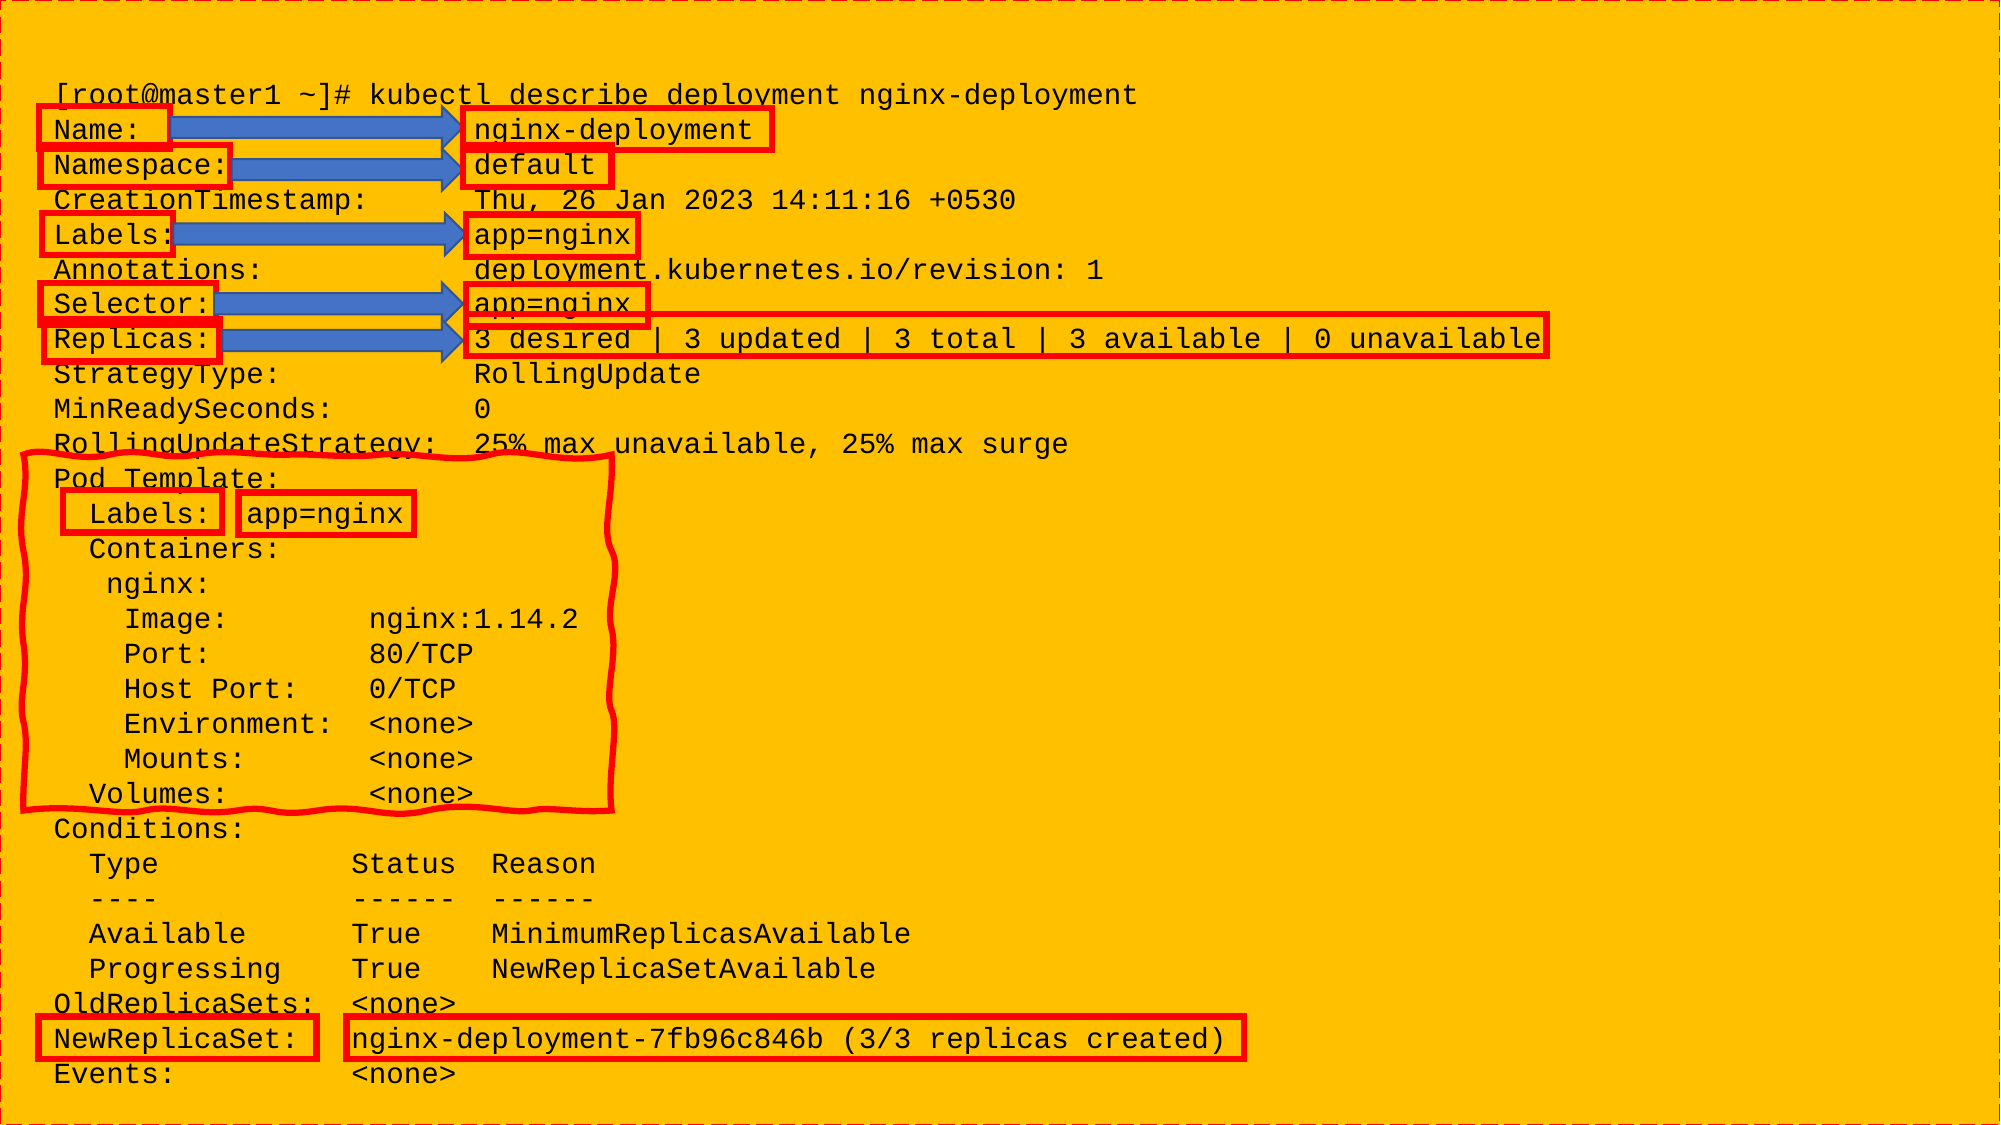

[root@master1 ~]# kubectl describe deployment nginx-deployment
Name:                   nginx-deployment
Namespace:              default
CreationTimestamp:      Thu, 26 Jan 2023 14:11:16 +0530
Labels:                 app=nginx
Annotations:            deployment.kubernetes.io/revision: 1
Selector:               app=nginx
Replicas:               3 desired | 3 updated | 3 total | 3 available | 0 unavailable
StrategyType:           RollingUpdate
MinReadySeconds:        0
RollingUpdateStrategy:  25% max unavailable, 25% max surge
Pod Template:
  Labels:  app=nginx
  Containers:
   nginx:
    Image:        nginx:1.14.2
    Port:         80/TCP
    Host Port:    0/TCP
    Environment:  <none>
    Mounts:       <none>
  Volumes:        <none>
Conditions:
  Type           Status  Reason
  ----           ------  ------
  Available      True    MinimumReplicasAvailable
  Progressing    True    NewReplicaSetAvailable
OldReplicaSets:  <none>
NewReplicaSet:   nginx-deployment-7fb96c846b (3/3 replicas created)
Events:          <none>